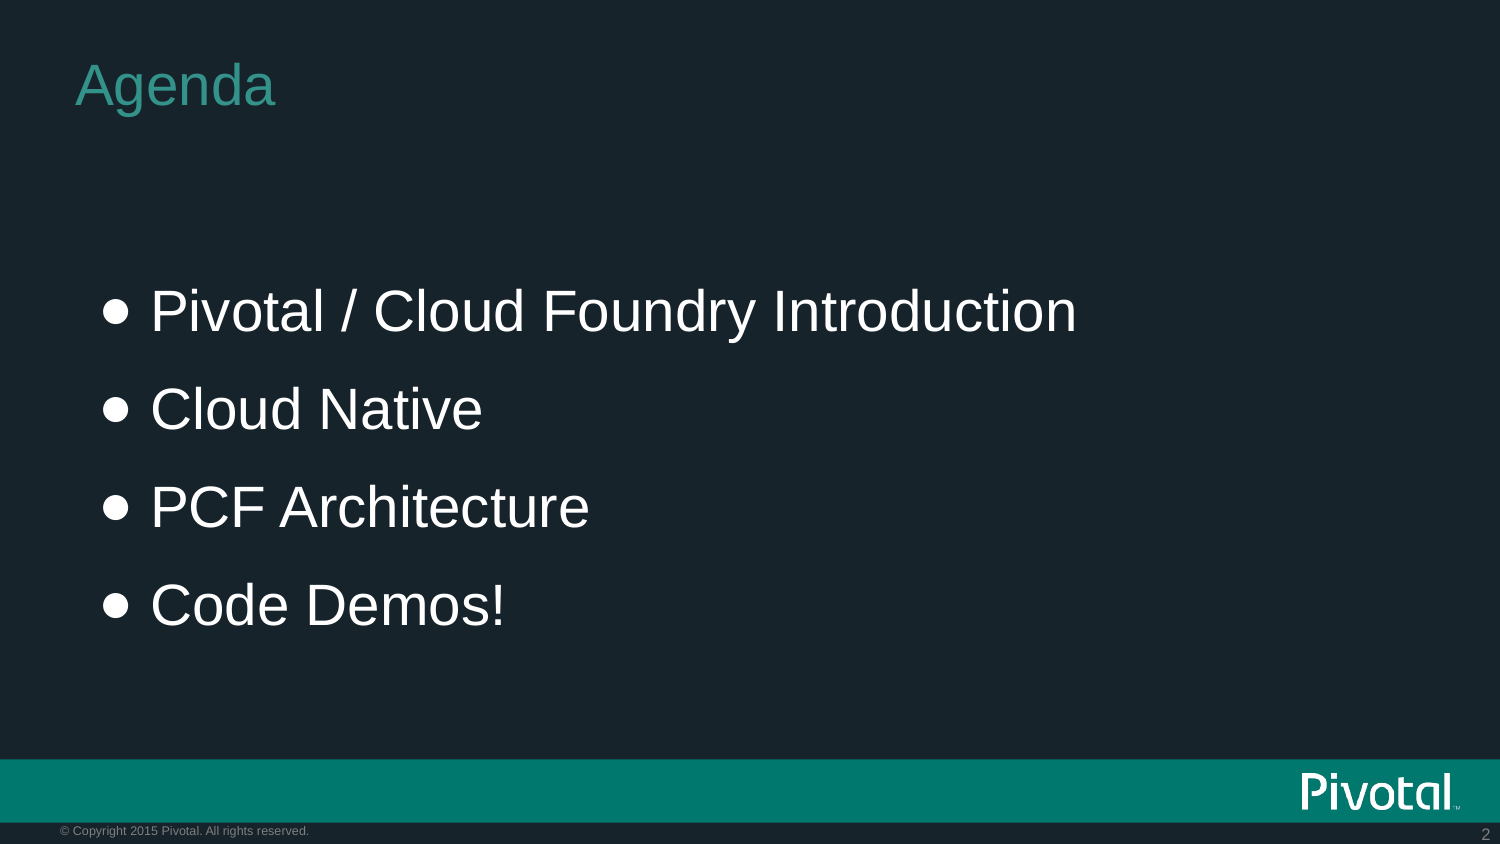

# Agenda
Pivotal / Cloud Foundry Introduction
Cloud Native
PCF Architecture
Code Demos!